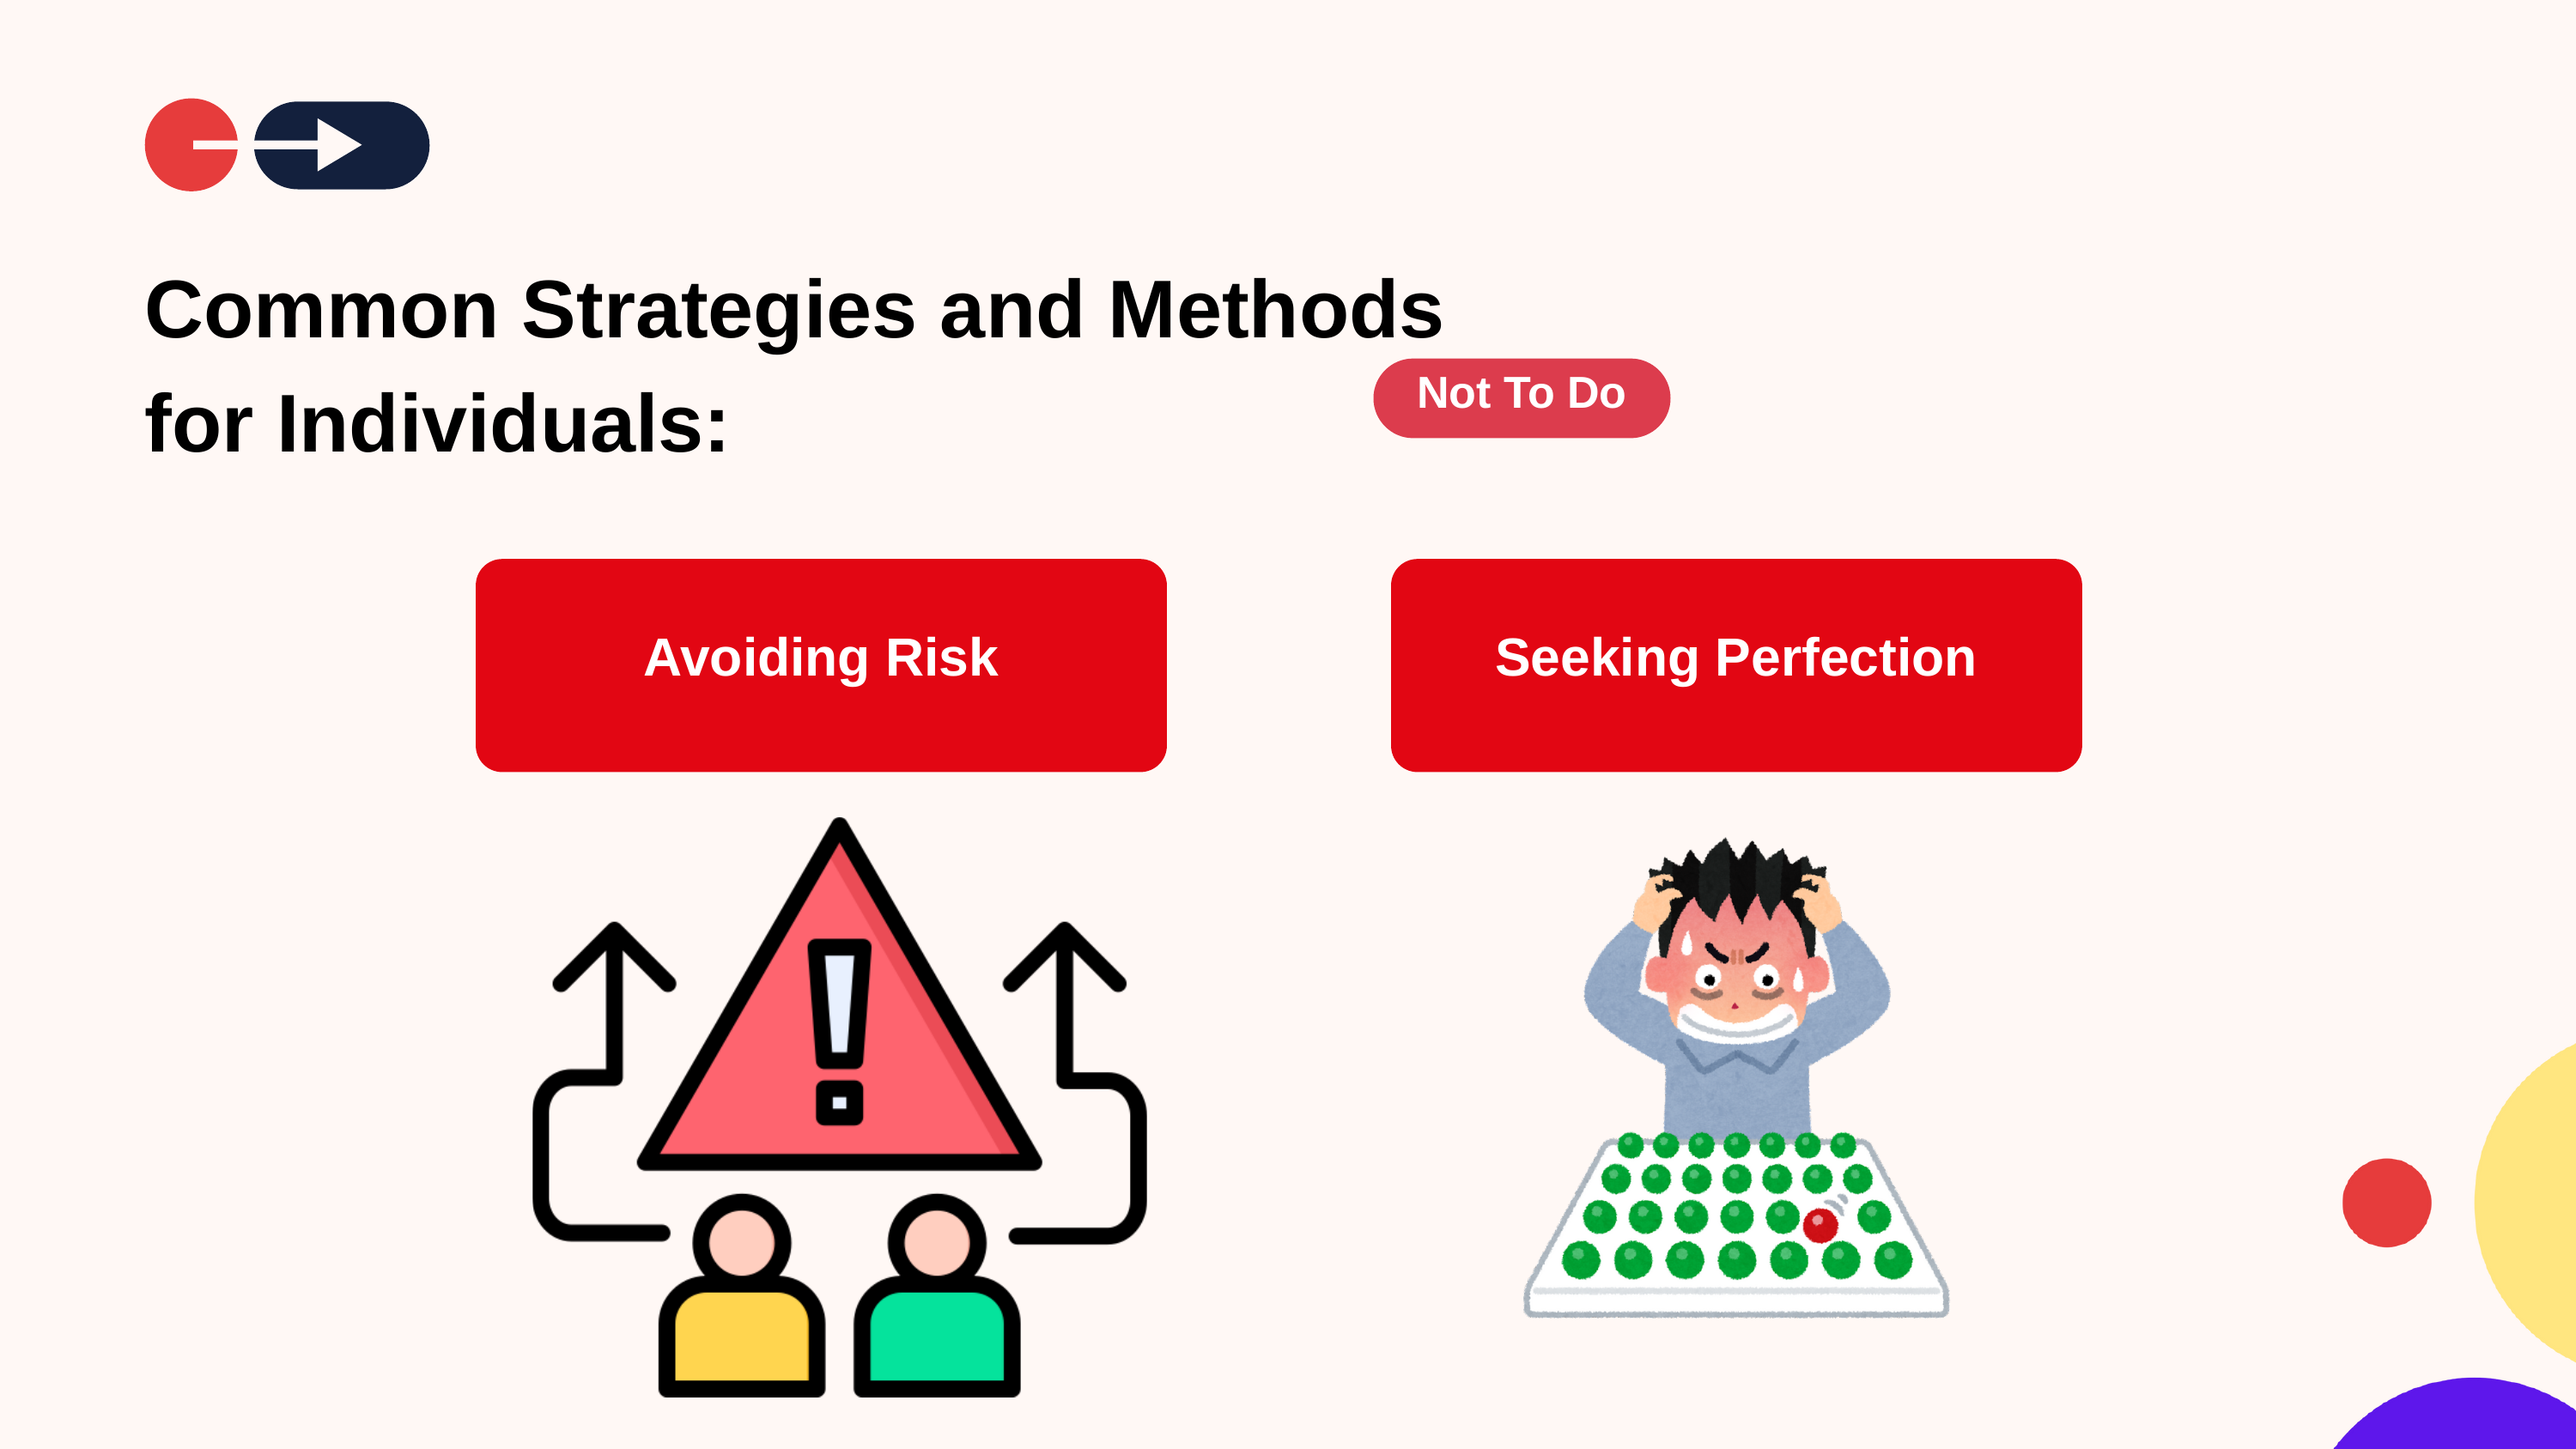

Common Strategies and Methods for Individuals:

Not To Do

Avoiding Risk

Seeking Perfection